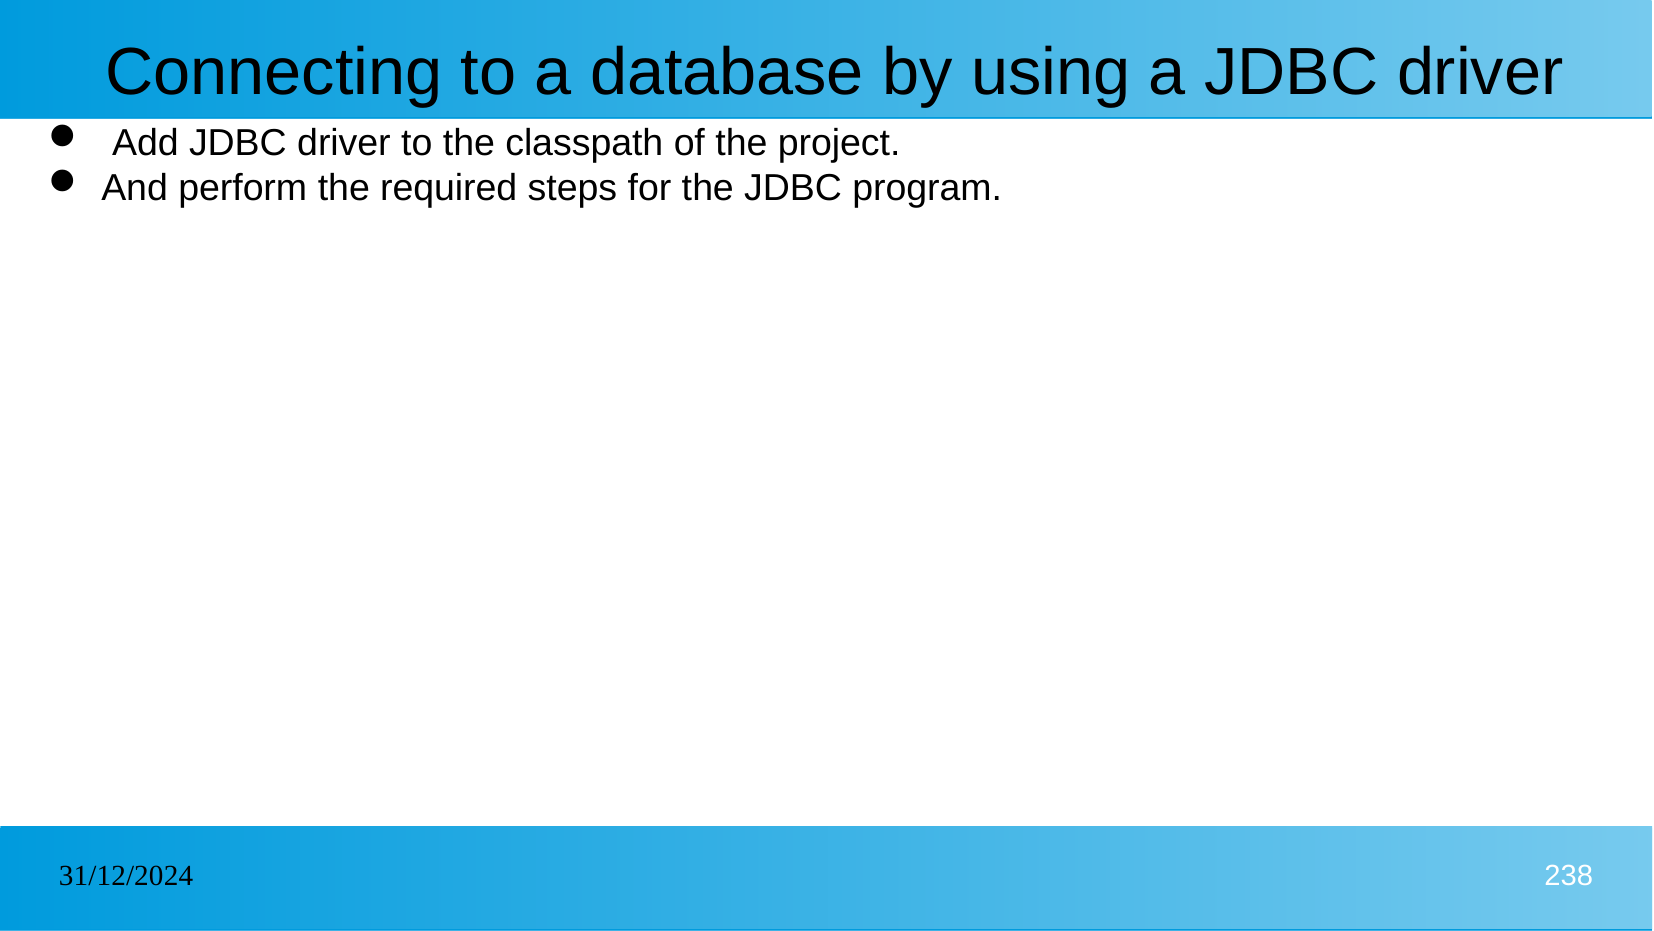

# Connecting to a database by using a JDBC driver
 Add JDBC driver to the classpath of the project.
And perform the required steps for the JDBC program.
31/12/2024
238